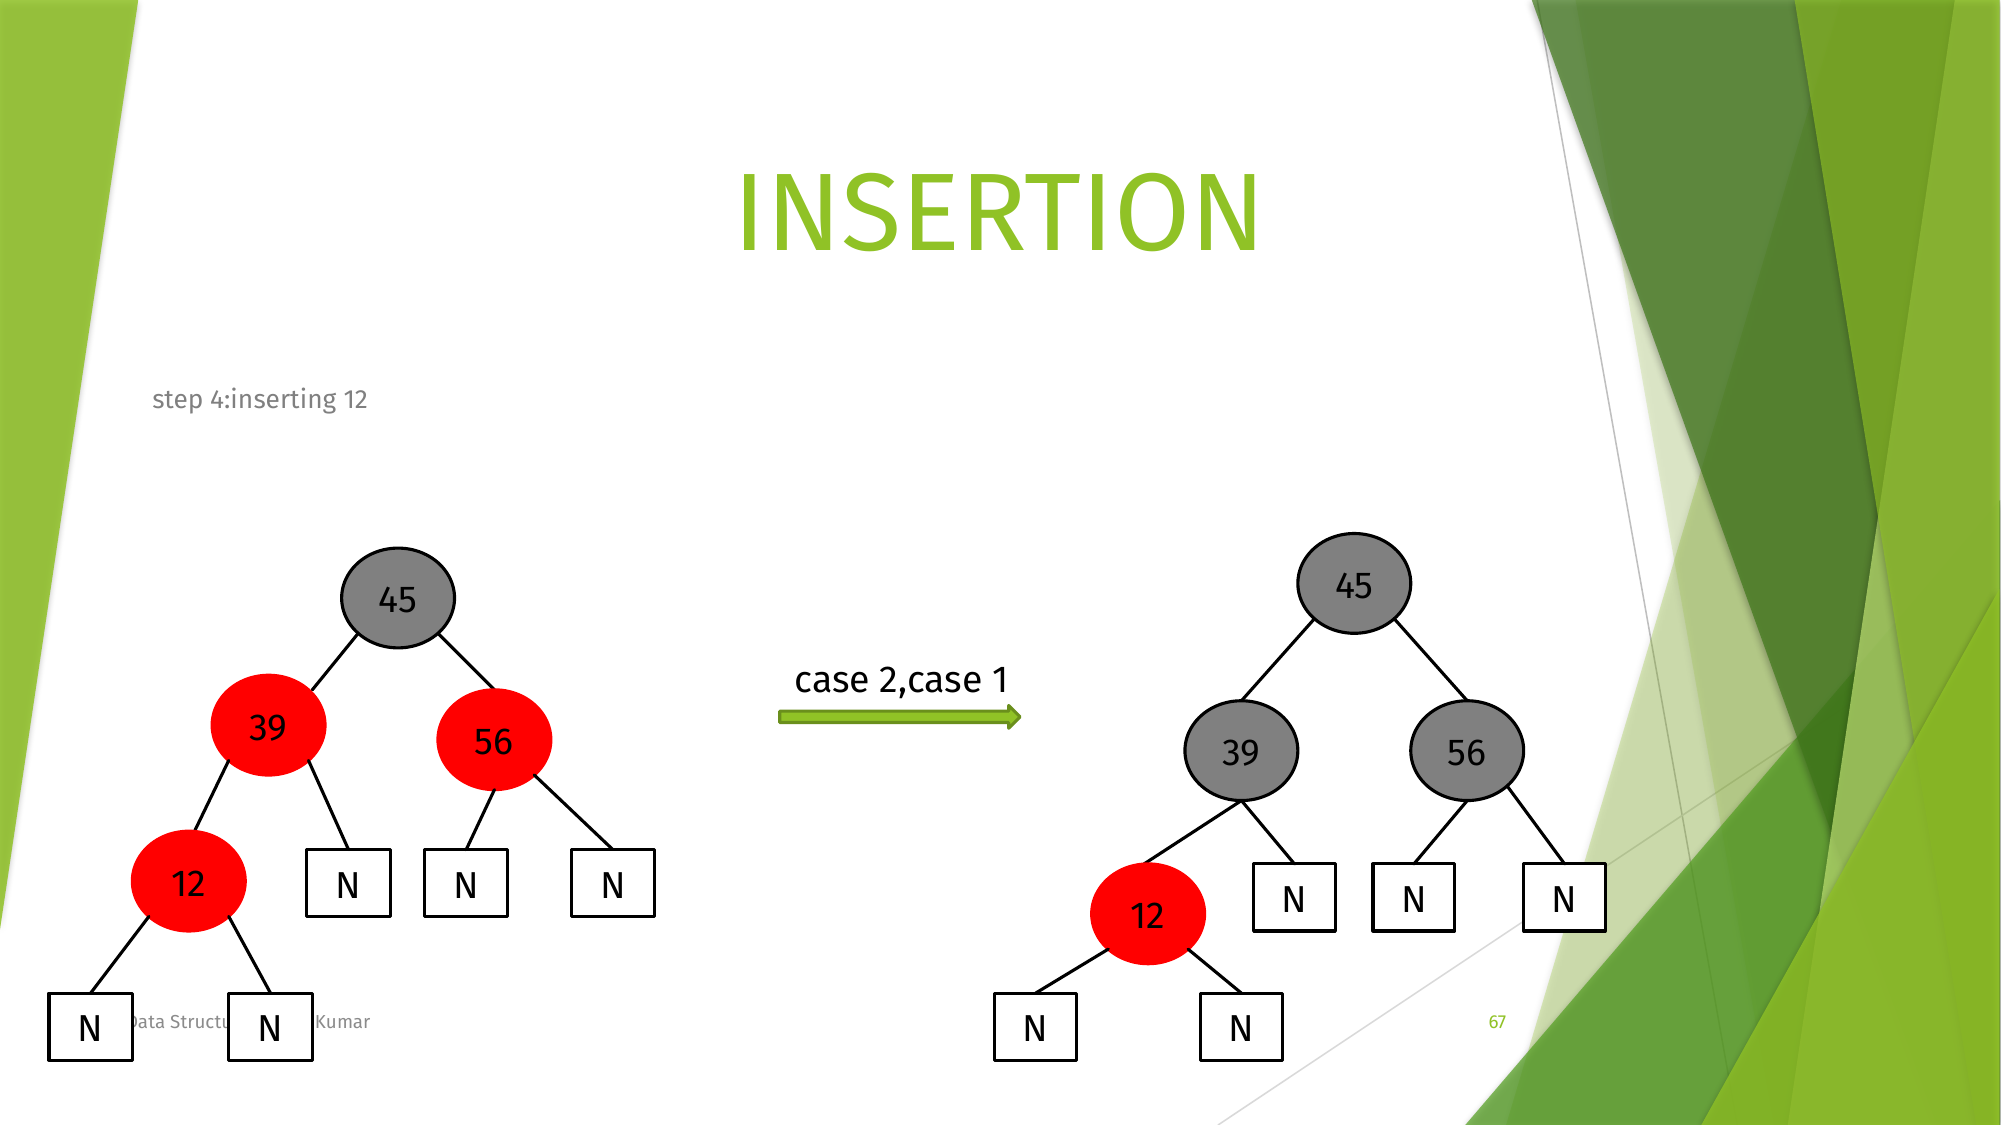

# INSERTION
step 4:inserting 12
45
45
case 2,case 1
39
56
39
56

12
N
N
N
12
N
N
N
Data Structures-T.Anil Kumar
67
N
N
N
N